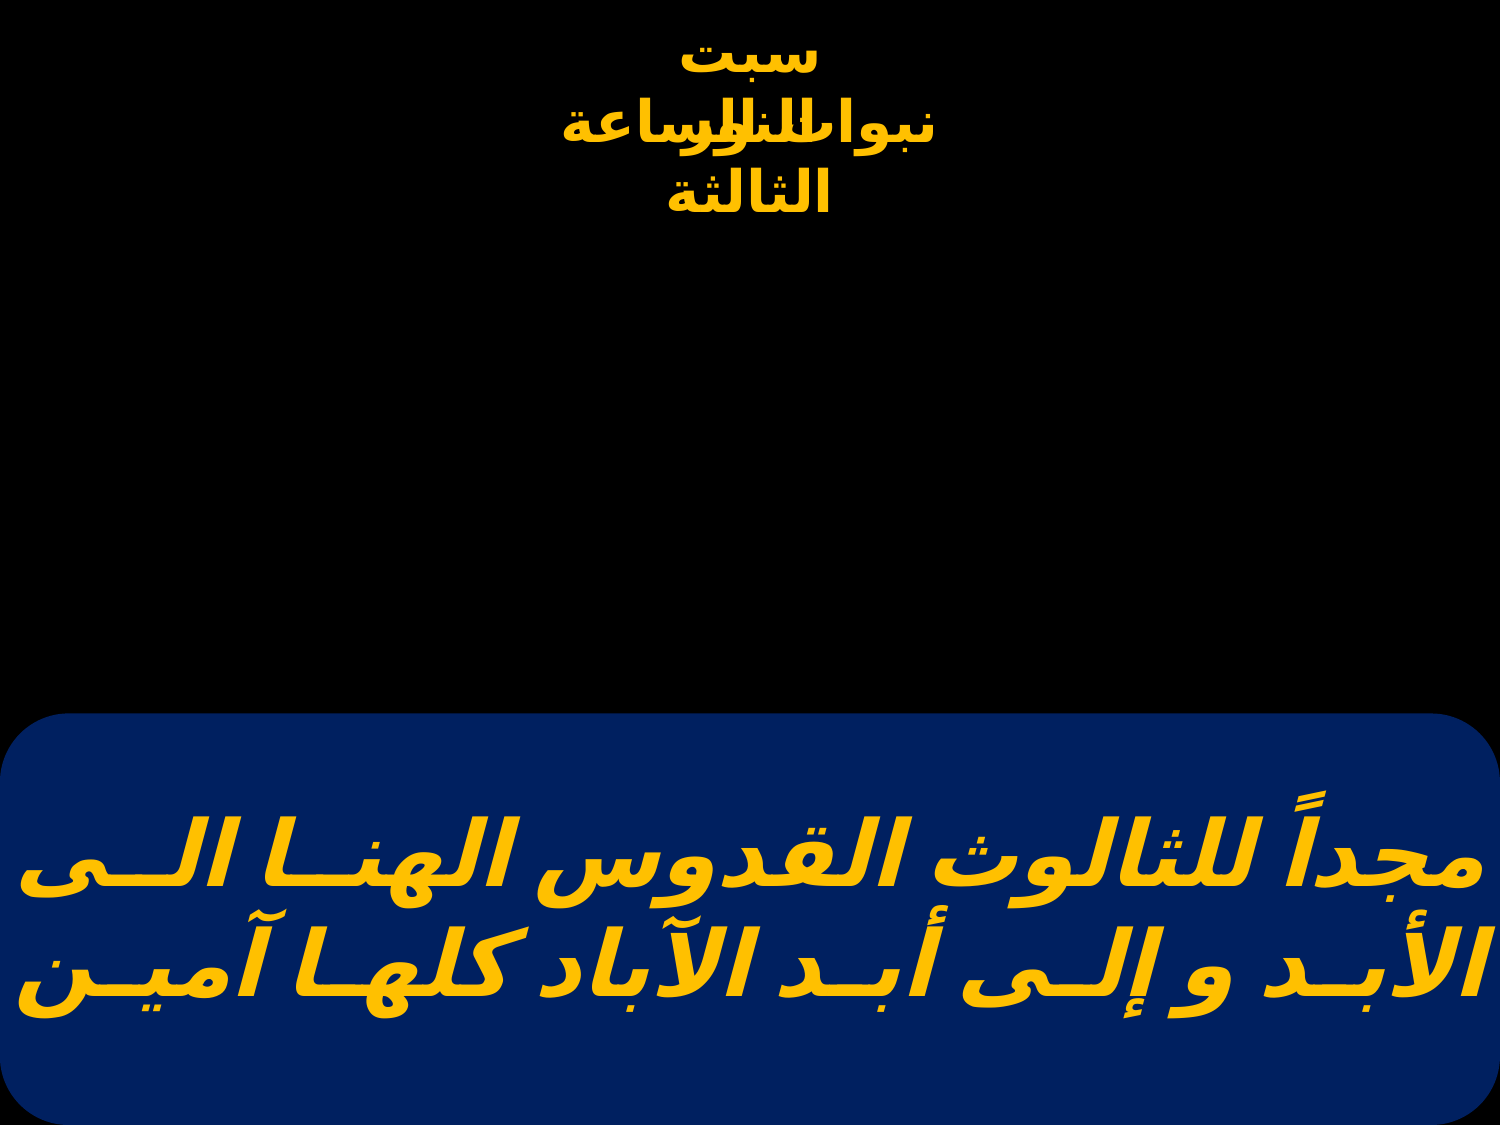

# مجداً للثالوث القدوس الهنا الى الأبد و إلى أبد الآباد كلها آمين